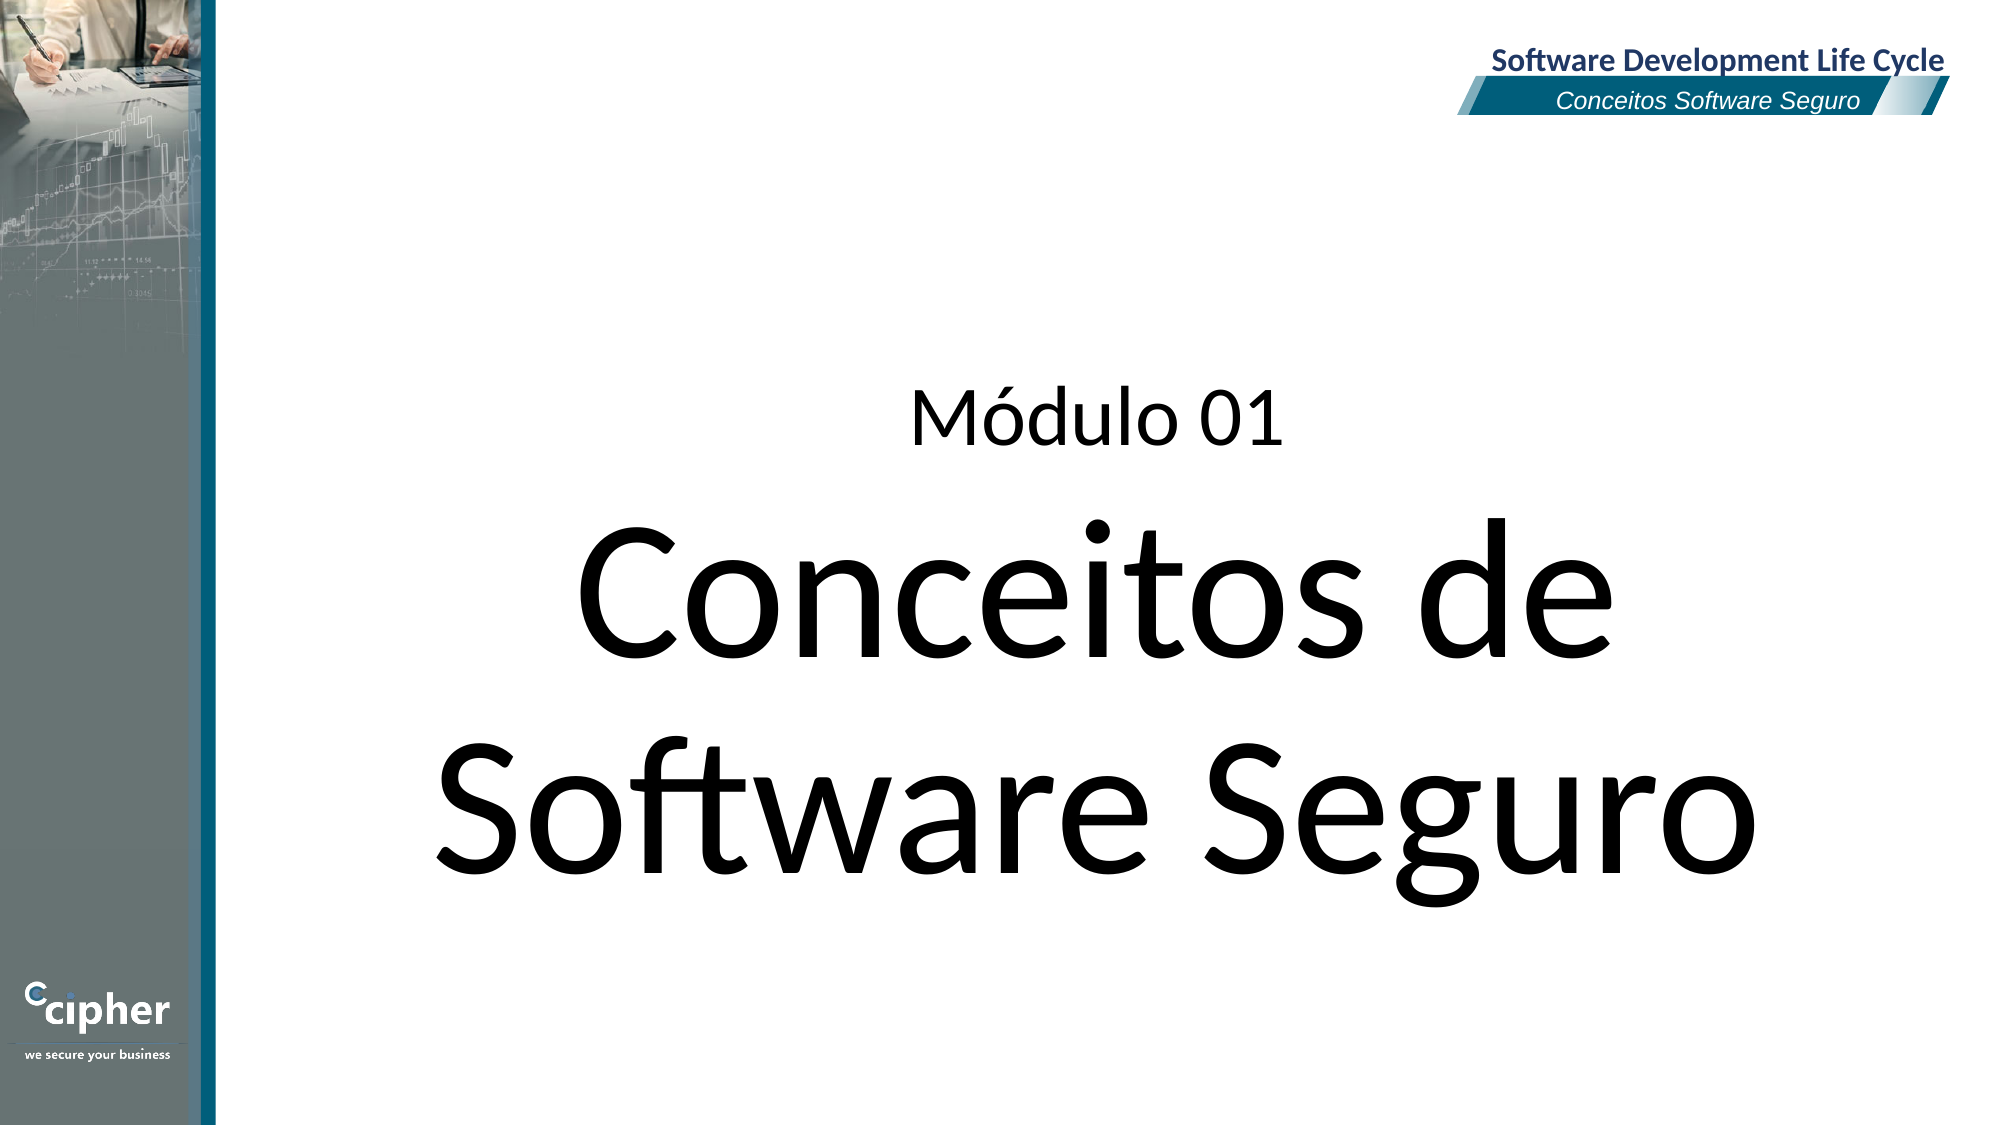

Software Development Life Cycle
Conceitos Software Seguro

Módulo 01
Conceitos de Software Seguro